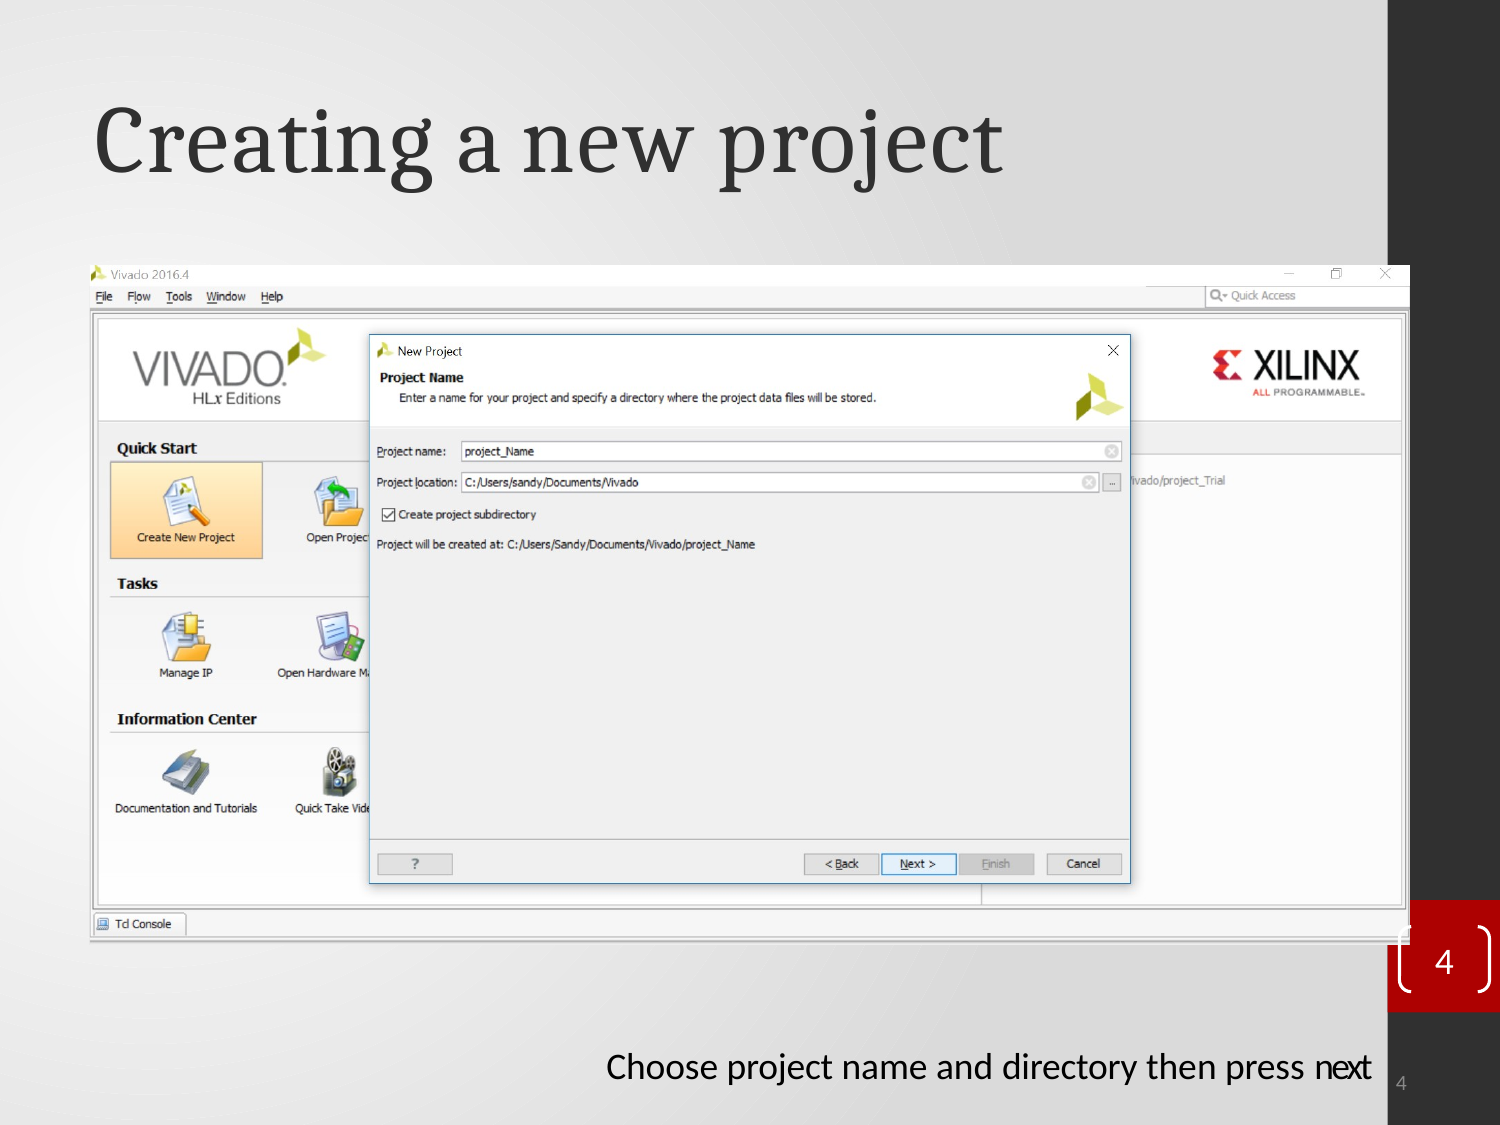

# Creating a new project

4
Choose project name and directory then press next    4